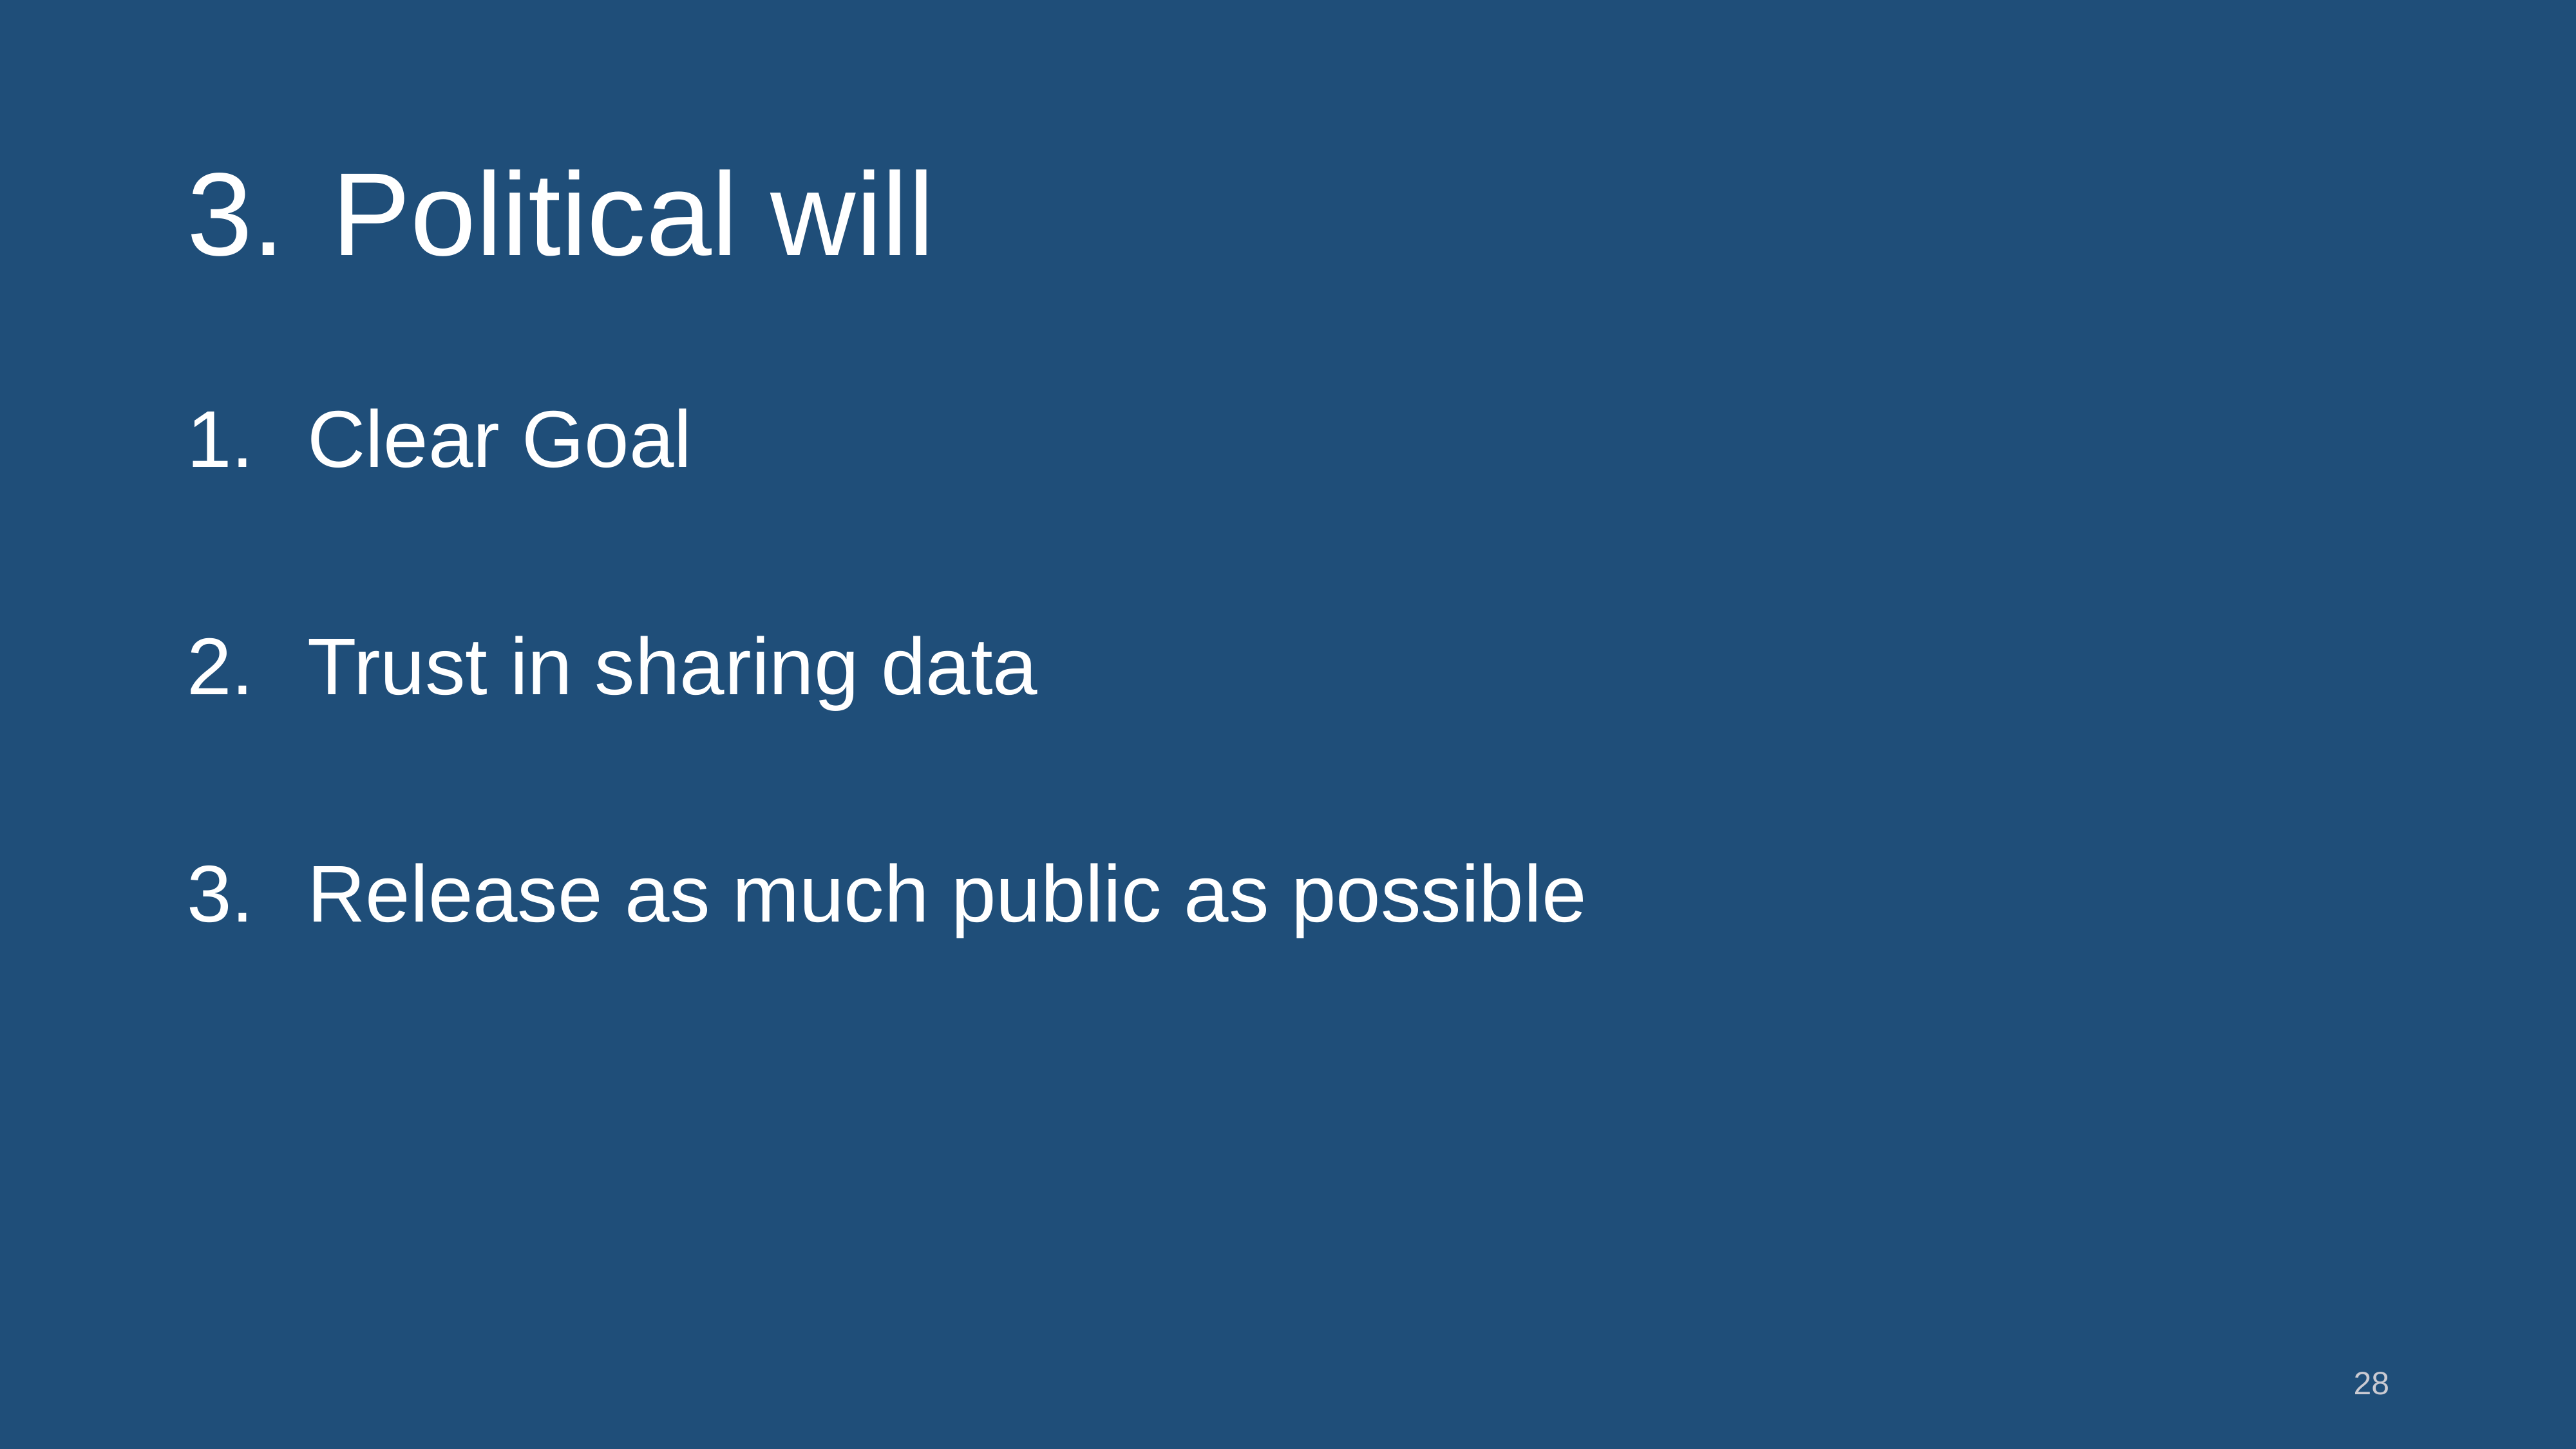

# Political will
Clear Goal

Trust in sharing data

Release as much public as possible

28